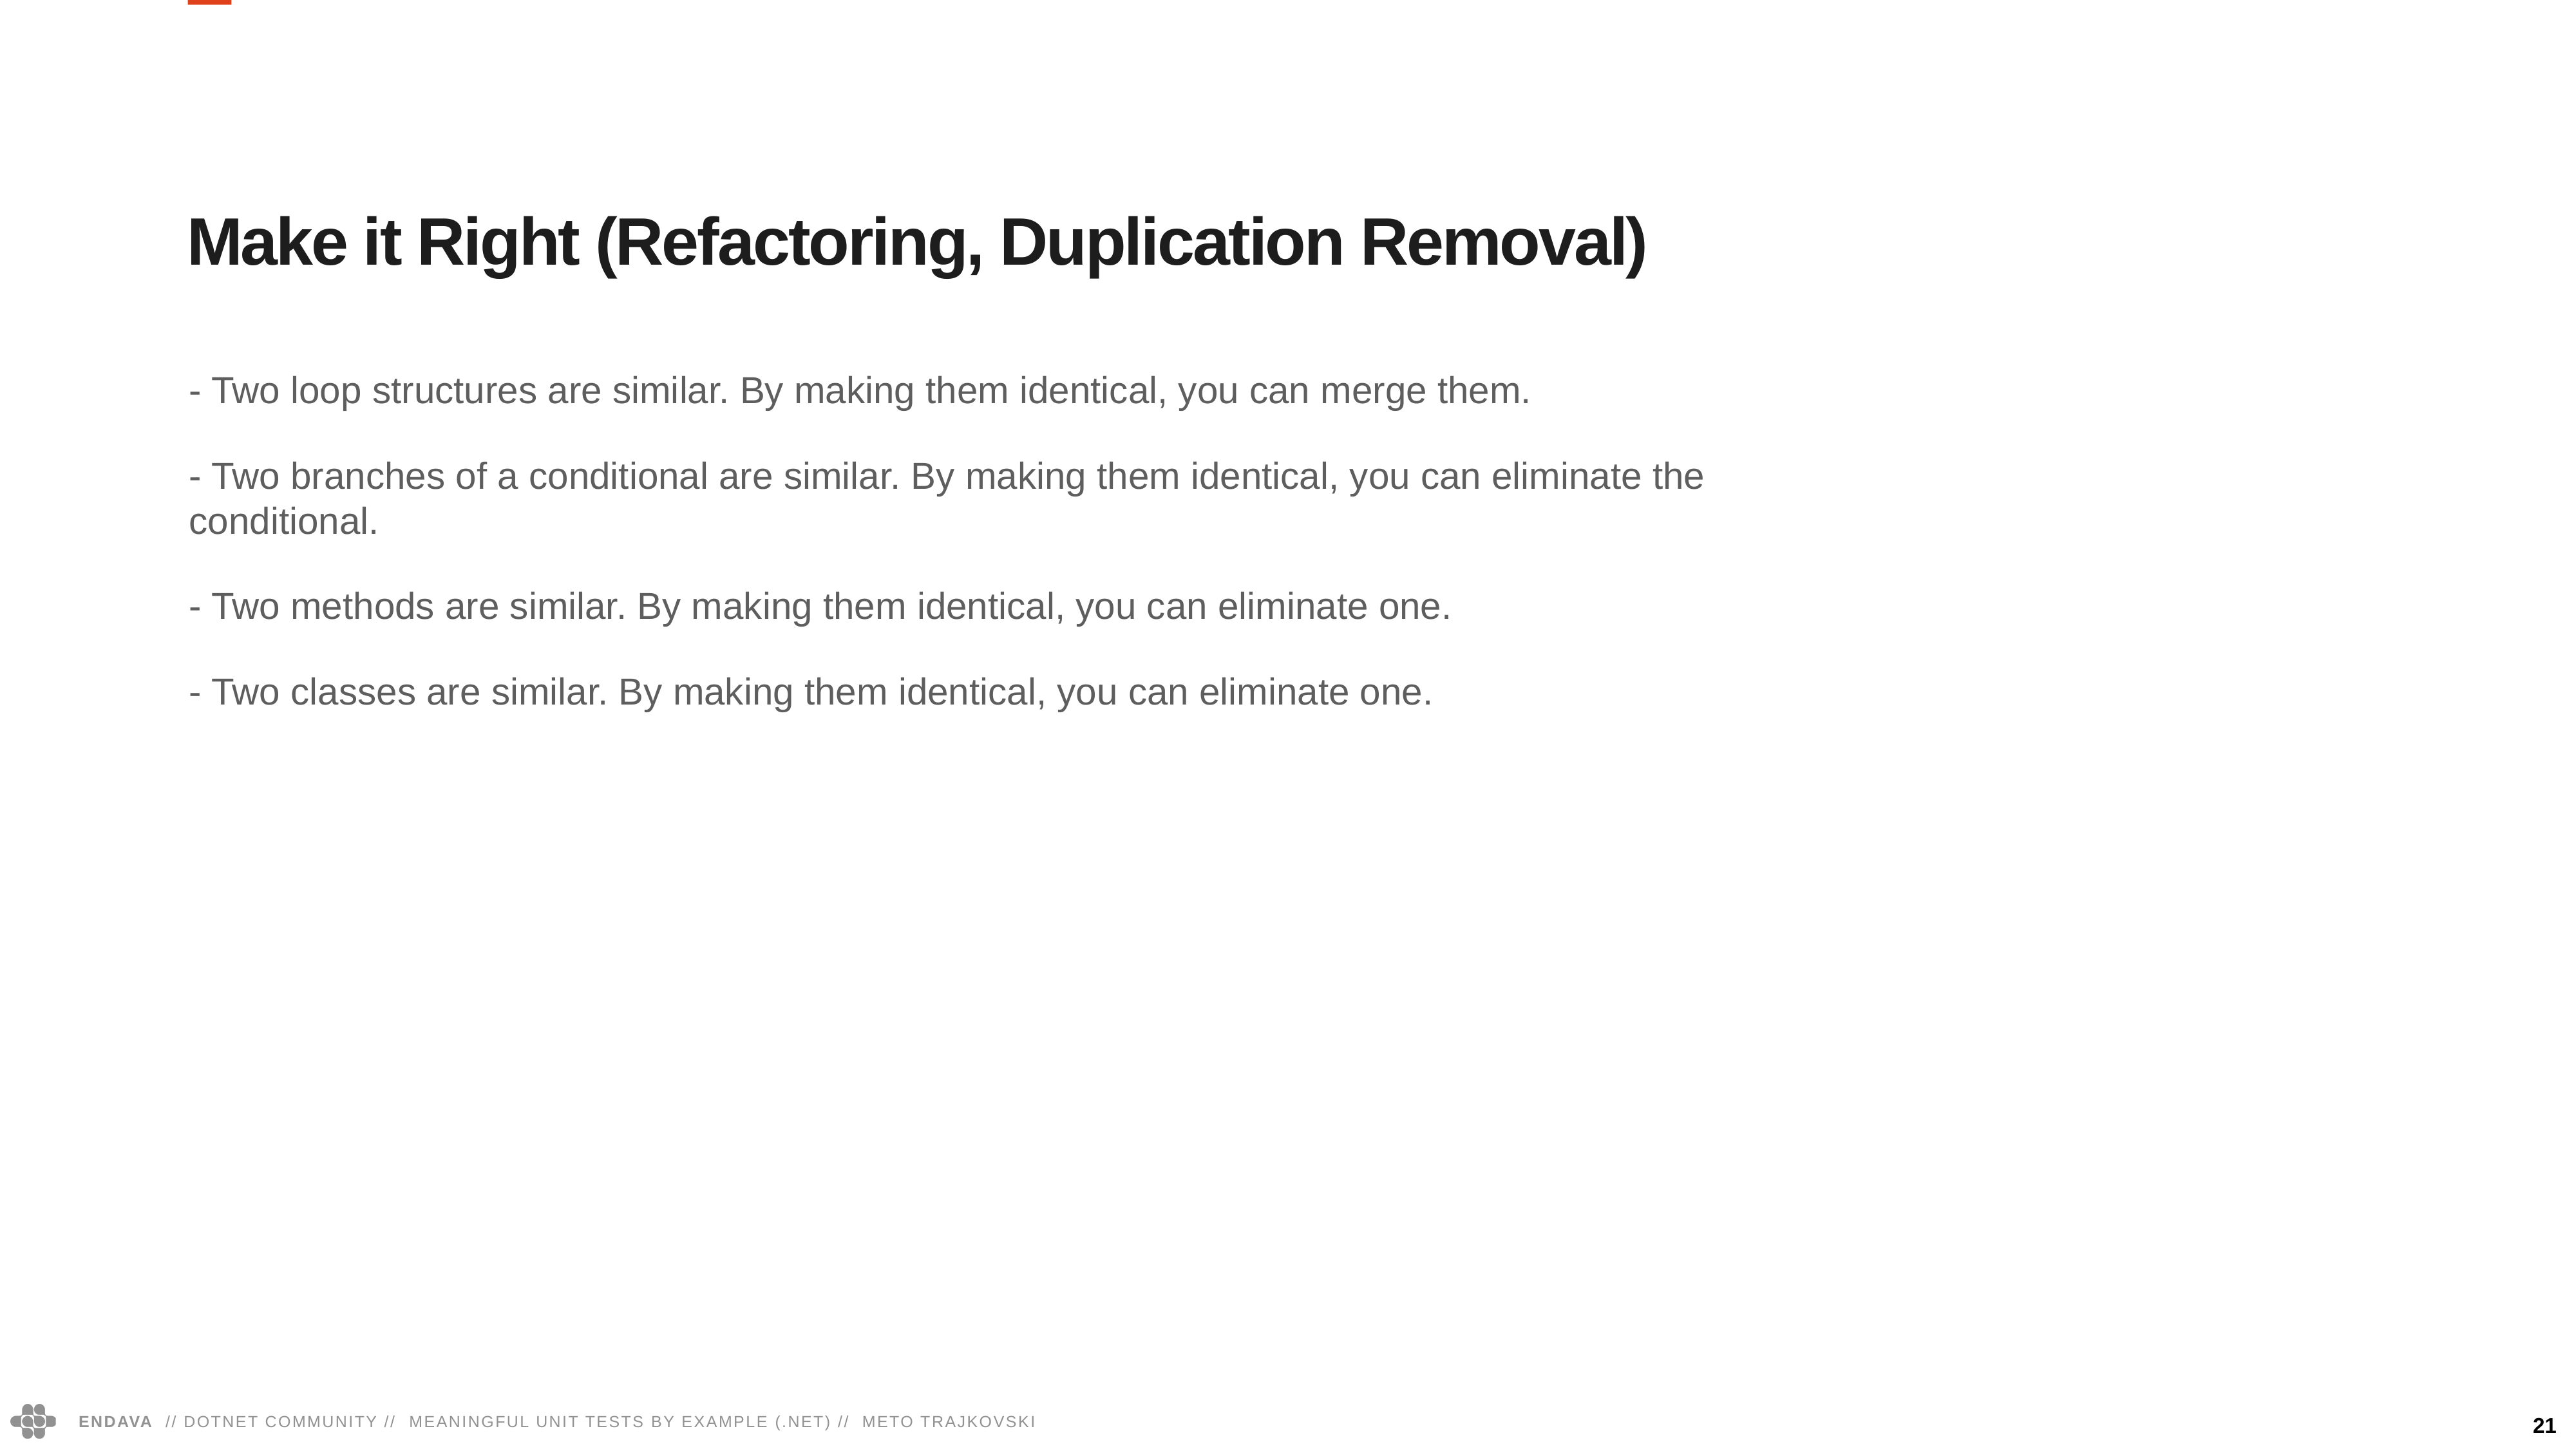

Make it Right (Refactoring, Duplication Removal)
- Two loop structures are similar. By making them identical, you can merge them.
- Two branches of a conditional are similar. By making them identical, you can eliminate the conditional.
- Two methods are similar. By making them identical, you can eliminate one.
- Two classes are similar. By making them identical, you can eliminate one.
21